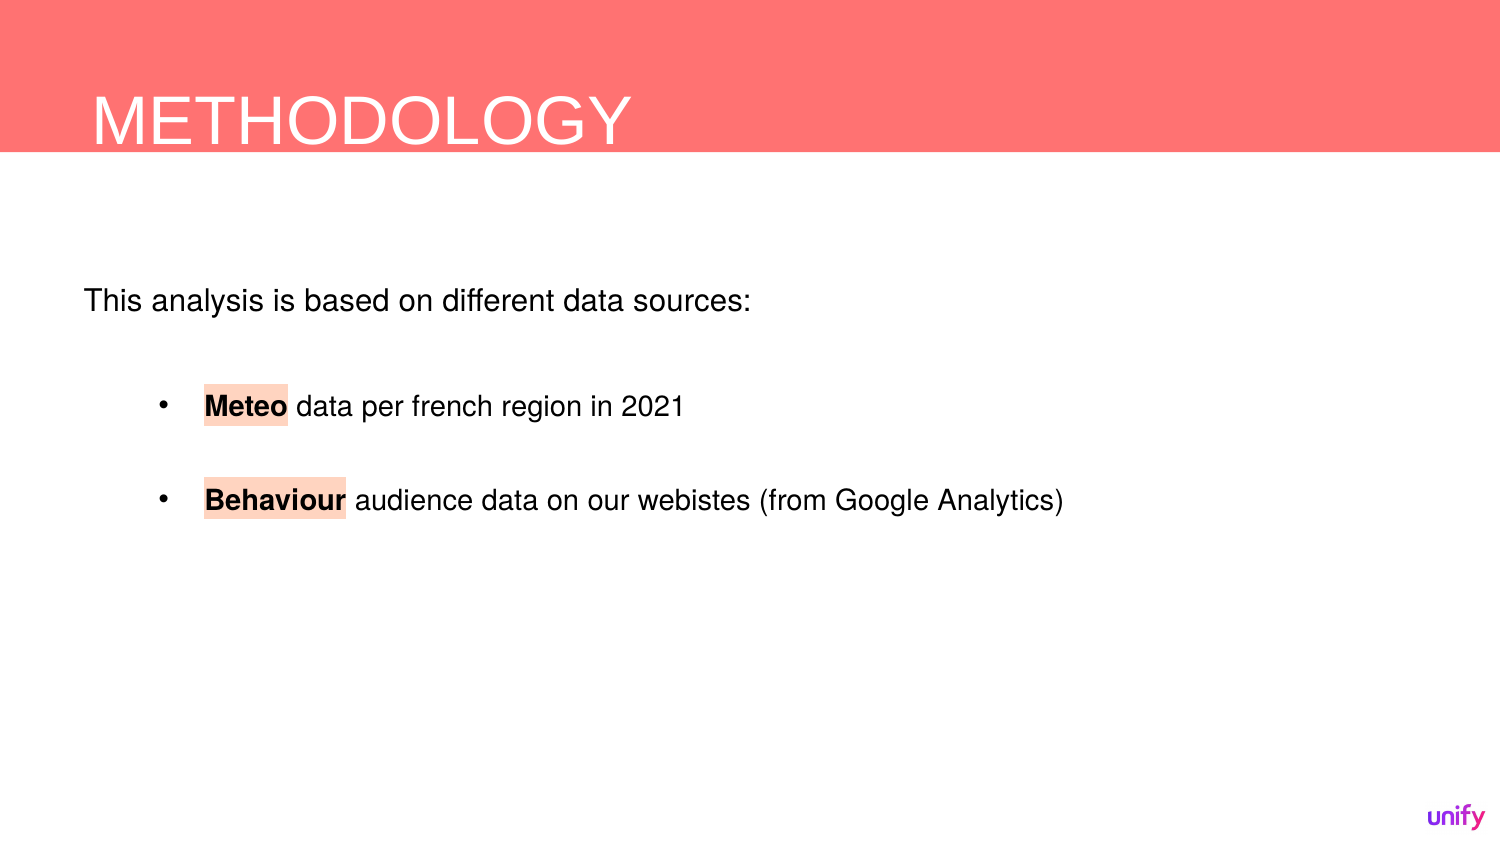

METHODOLOGY
This analysis is based on different data sources:

Meteo data per french region in 2021

Behaviour audience data on our webistes (from Google Analytics)